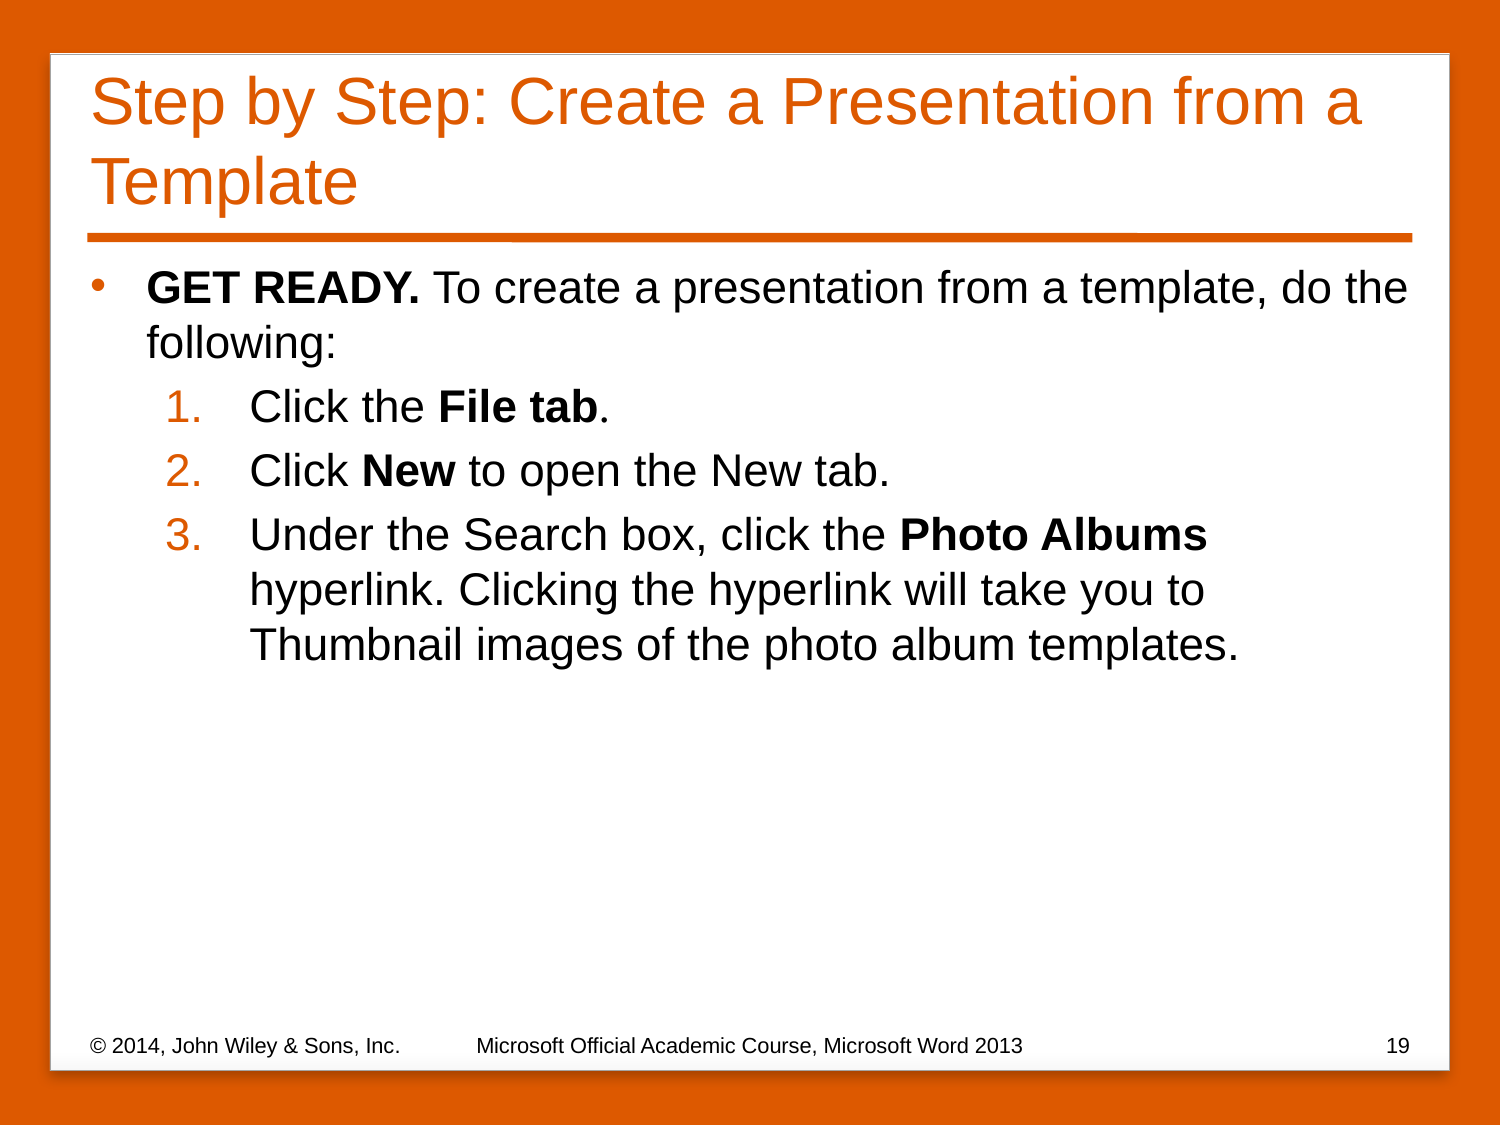

# Step by Step: Create a Presentation from a Template
GET READY. To create a presentation from a template, do the following:
Click the File tab.
Click New to open the New tab.
Under the Search box, click the Photo Albums hyperlink. Clicking the hyperlink will take you to Thumbnail images of the photo album templates.
© 2014, John Wiley & Sons, Inc.
Microsoft Official Academic Course, Microsoft Word 2013
19